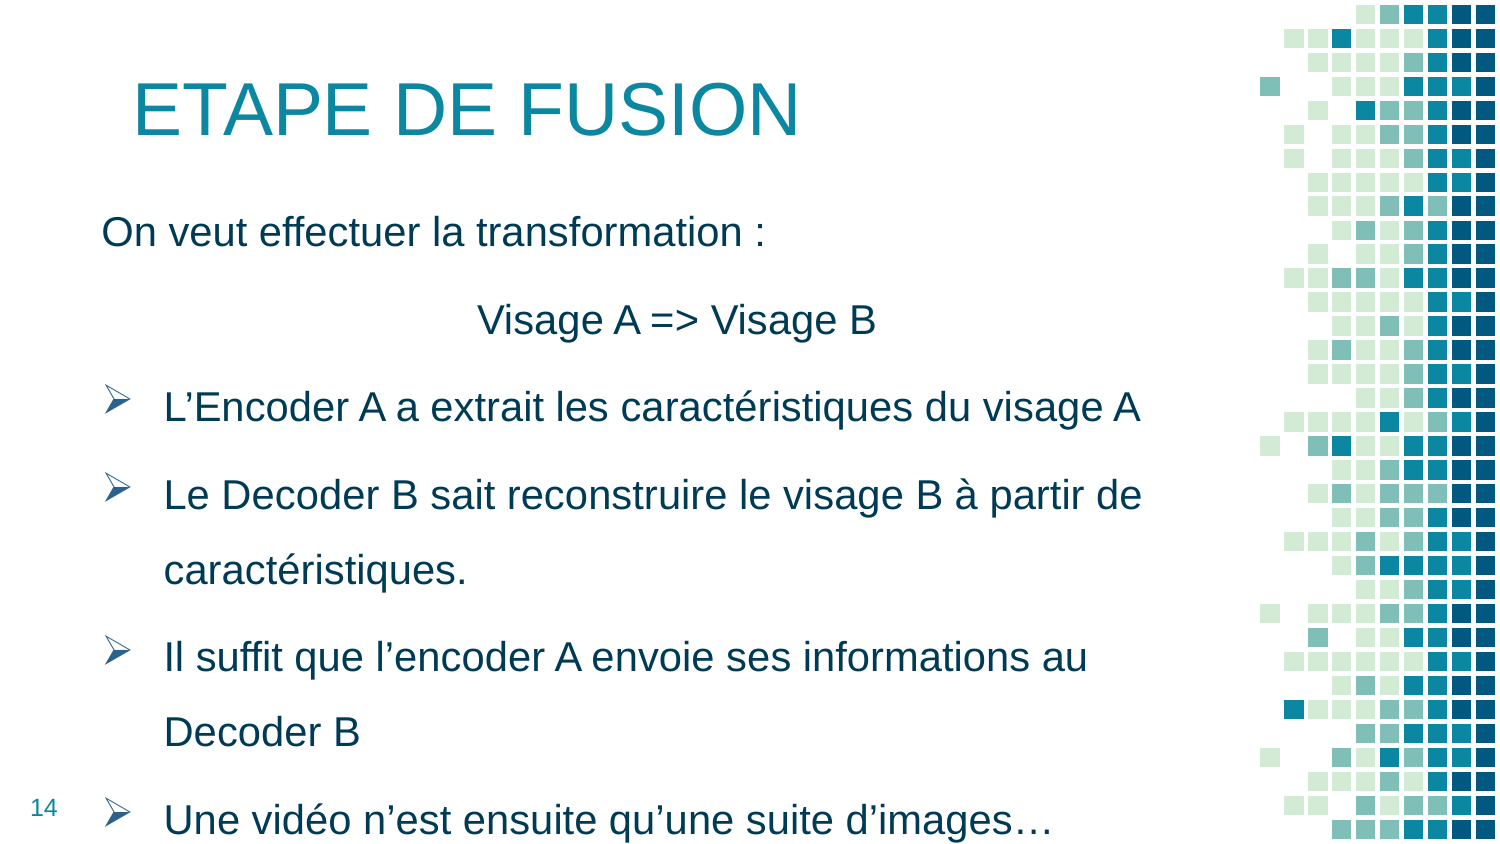

# ETAPE DE FUSION
On veut effectuer la transformation :
Visage A => Visage B
L’Encoder A a extrait les caractéristiques du visage A
Le Decoder B sait reconstruire le visage B à partir de caractéristiques.
Il suffit que l’encoder A envoie ses informations au Decoder B
Une vidéo n’est ensuite qu’une suite d’images…
14